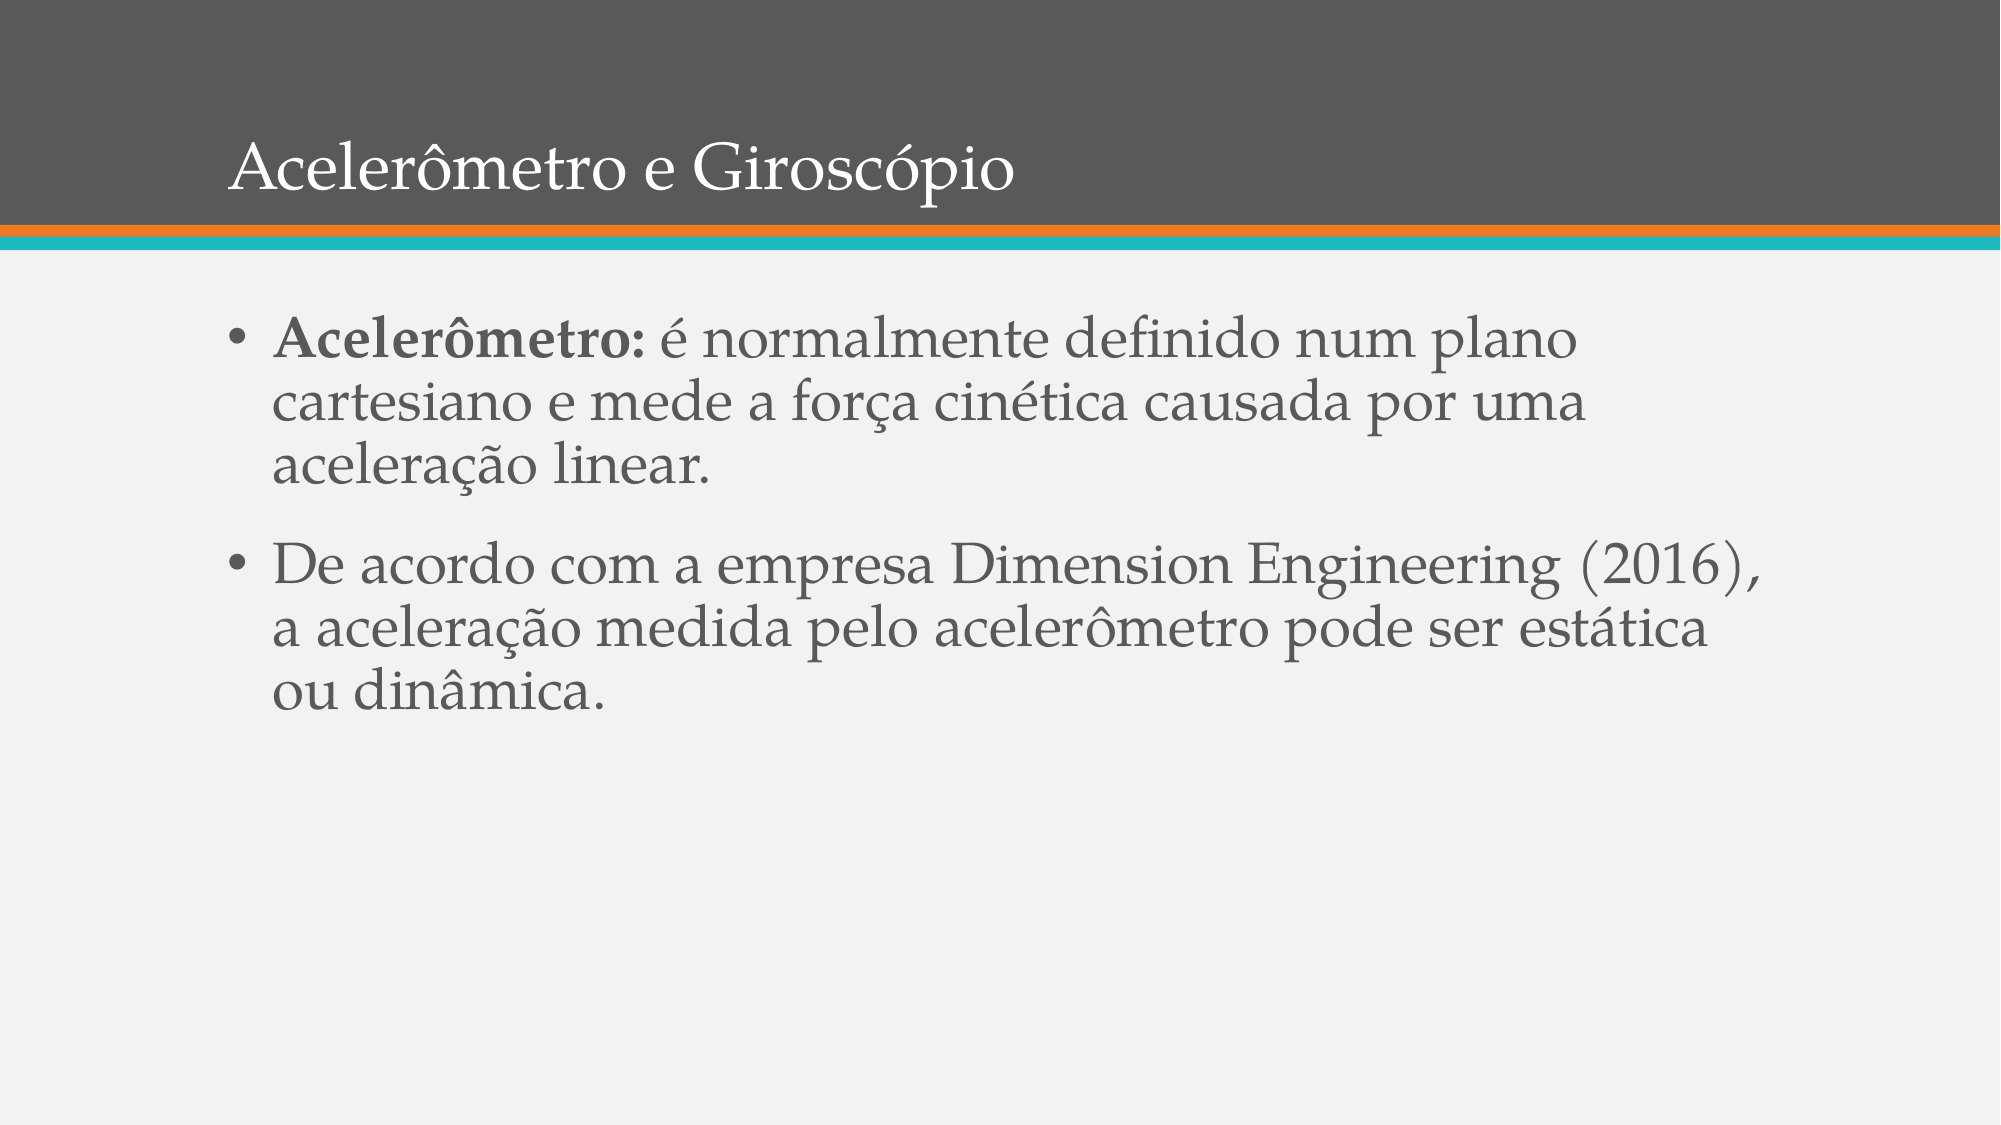

# Acelerômetro e Giroscópio
Acelerômetro: é normalmente definido num plano cartesiano e mede a força cinética causada por uma aceleração linear.
De acordo com a empresa Dimension Engineering (2016), a aceleração medida pelo acelerômetro pode ser estática ou dinâmica.